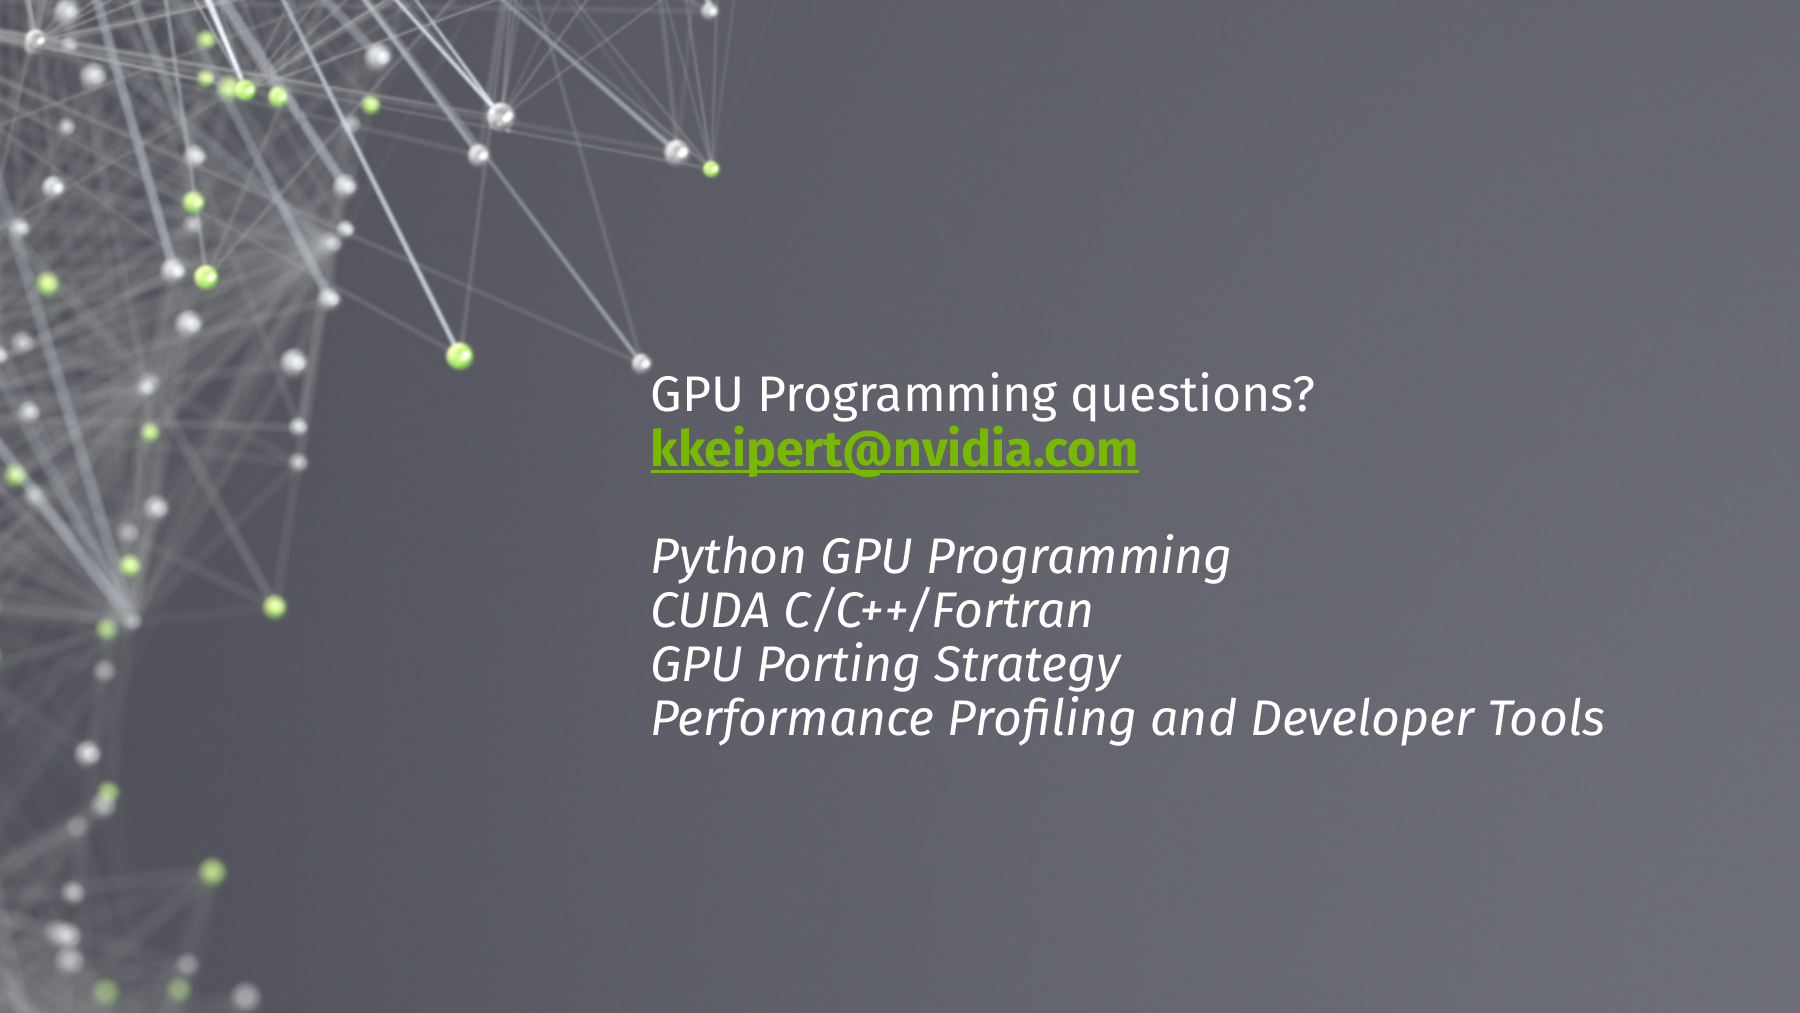

GPU Programming questions?
kkeipert@nvidia.com

Python GPU Programming
CUDA C/C++/Fortran
GPU Porting Strategy
Performance Profiling and Developer Tools